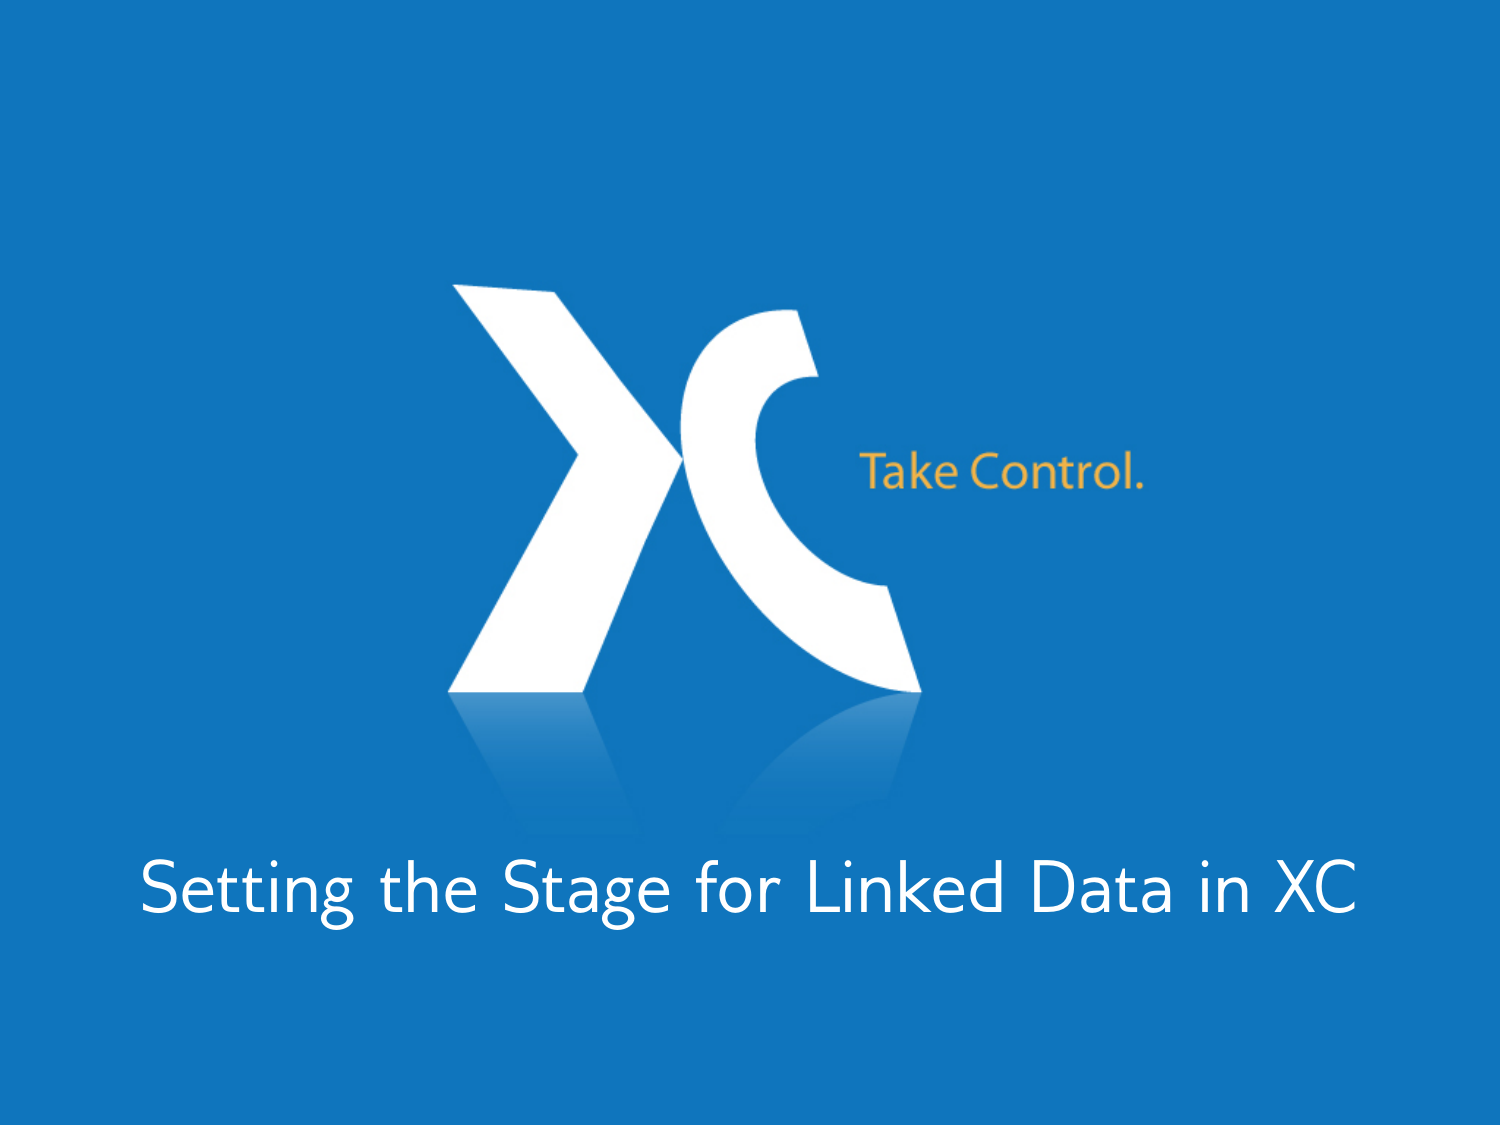

# Setting the Stage for Linked Data in XC